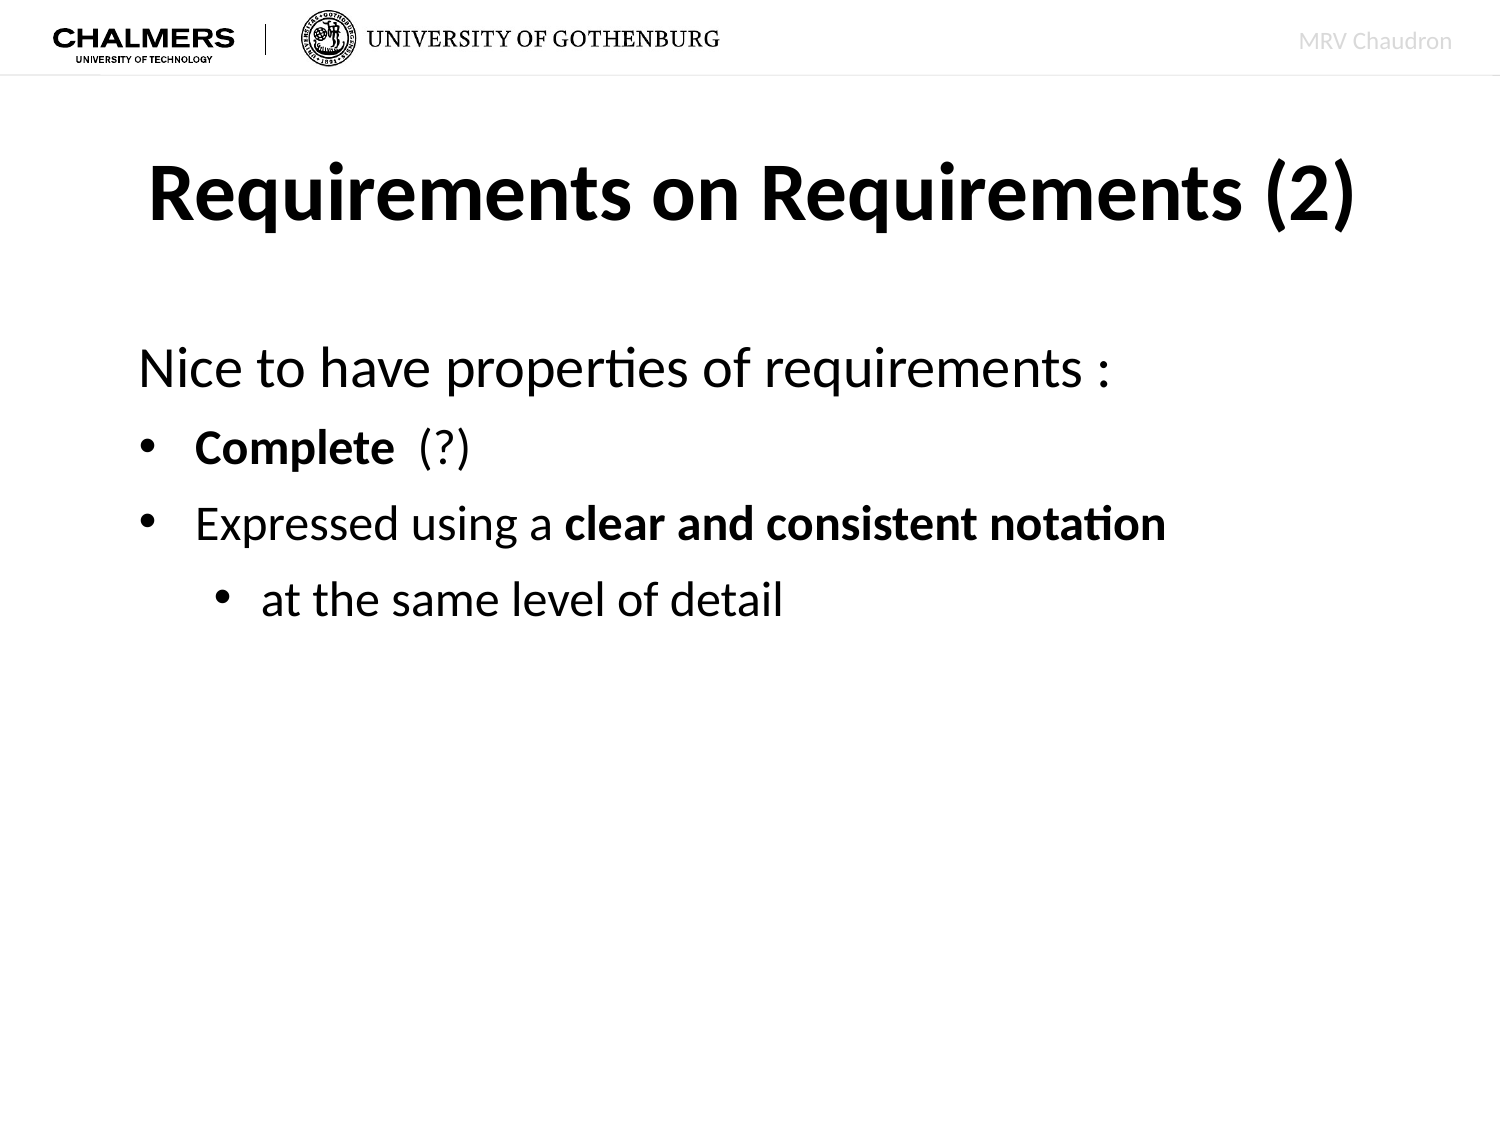

# Requirements on Requirements (2)
Nice to have properties of requirements :
Complete  (?)
Expressed using a clear and consistent notation
at the same level of detail